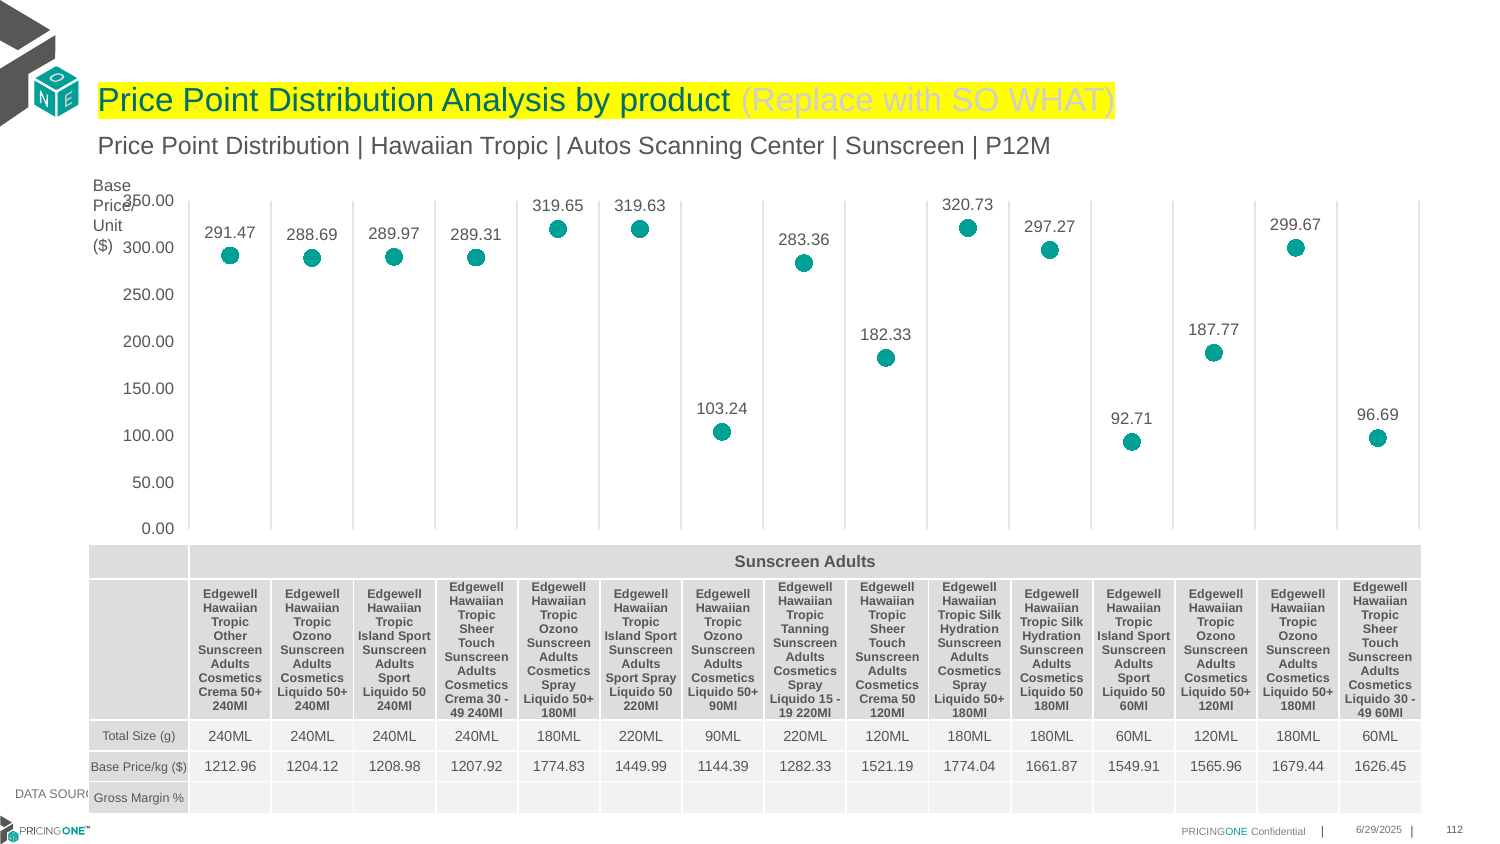

# Price Point Distribution Analysis by product (Replace with SO WHAT)
Price Point Distribution | Hawaiian Tropic | Autos Scanning Center | Sunscreen | P12M
Base Price/Unit ($)

### Chart

| Category | Base Price/Unit |
|---|---|
| Edgewell Hawaiian Tropic Other Sunscreen Adults Cosmetics Crema 50+ 240Ml | 291.47 |
| Edgewell Hawaiian Tropic Ozono Sunscreen Adults Cosmetics Liquido 50+ 240Ml | 288.69 |
| Edgewell Hawaiian Tropic Island Sport Sunscreen Adults Sport Liquido 50 240Ml | 289.97 |
| Edgewell Hawaiian Tropic Sheer Touch Sunscreen Adults Cosmetics Crema 30 - 49 240Ml | 289.31 |
| Edgewell Hawaiian Tropic Ozono Sunscreen Adults Cosmetics Spray Liquido 50+ 180Ml | 319.65 |
| Edgewell Hawaiian Tropic Island Sport Sunscreen Adults Sport Spray Liquido 50 220Ml | 319.63 |
| Edgewell Hawaiian Tropic Ozono Sunscreen Adults Cosmetics Liquido 50+ 90Ml | 103.24 |
| Edgewell Hawaiian Tropic Tanning Sunscreen Adults Cosmetics Spray Liquido 15 - 19 220Ml | 283.36 |
| Edgewell Hawaiian Tropic Sheer Touch Sunscreen Adults Cosmetics Crema 50 120Ml | 182.33 |
| Edgewell Hawaiian Tropic Silk Hydration Sunscreen Adults Cosmetics Spray Liquido 50+ 180Ml | 320.73 |
| Edgewell Hawaiian Tropic Silk Hydration Sunscreen Adults Cosmetics Liquido 50 180Ml | 297.27 |
| Edgewell Hawaiian Tropic Island Sport Sunscreen Adults Sport Liquido 50 60Ml | 92.71 |
| Edgewell Hawaiian Tropic Ozono Sunscreen Adults Cosmetics Liquido 50+ 120Ml | 187.77 |
| Edgewell Hawaiian Tropic Ozono Sunscreen Adults Cosmetics Liquido 50+ 180Ml | 299.67 |
| Edgewell Hawaiian Tropic Sheer Touch Sunscreen Adults Cosmetics Liquido 30 - 49 60Ml | 96.69 |
|  | Sunscreen Adults | Sunscreen Adults | Sunscreen Adults | Sunscreen Adults | Sunscreen Adults | Sunscreen Adults | Sunscreen Adults | Sunscreen Adults | Sunscreen Adults | Sunscreen Adults | Sunscreen Adults | Sunscreen Adults | Sunscreen Adults | Sunscreen Adults | Sunscreen Adults |
| --- | --- | --- | --- | --- | --- | --- | --- | --- | --- | --- | --- | --- | --- | --- | --- |
|  | Edgewell Hawaiian Tropic Other Sunscreen Adults Cosmetics Crema 50+ 240Ml | Edgewell Hawaiian Tropic Ozono Sunscreen Adults Cosmetics Liquido 50+ 240Ml | Edgewell Hawaiian Tropic Island Sport Sunscreen Adults Sport Liquido 50 240Ml | Edgewell Hawaiian Tropic Sheer Touch Sunscreen Adults Cosmetics Crema 30 - 49 240Ml | Edgewell Hawaiian Tropic Ozono Sunscreen Adults Cosmetics Spray Liquido 50+ 180Ml | Edgewell Hawaiian Tropic Island Sport Sunscreen Adults Sport Spray Liquido 50 220Ml | Edgewell Hawaiian Tropic Ozono Sunscreen Adults Cosmetics Liquido 50+ 90Ml | Edgewell Hawaiian Tropic Tanning Sunscreen Adults Cosmetics Spray Liquido 15 - 19 220Ml | Edgewell Hawaiian Tropic Sheer Touch Sunscreen Adults Cosmetics Crema 50 120Ml | Edgewell Hawaiian Tropic Silk Hydration Sunscreen Adults Cosmetics Spray Liquido 50+ 180Ml | Edgewell Hawaiian Tropic Silk Hydration Sunscreen Adults Cosmetics Liquido 50 180Ml | Edgewell Hawaiian Tropic Island Sport Sunscreen Adults Sport Liquido 50 60Ml | Edgewell Hawaiian Tropic Ozono Sunscreen Adults Cosmetics Liquido 50+ 120Ml | Edgewell Hawaiian Tropic Ozono Sunscreen Adults Cosmetics Liquido 50+ 180Ml | Edgewell Hawaiian Tropic Sheer Touch Sunscreen Adults Cosmetics Liquido 30 - 49 60Ml |
| Total Size (g) | 240ML | 240ML | 240ML | 240ML | 180ML | 220ML | 90ML | 220ML | 120ML | 180ML | 180ML | 60ML | 120ML | 180ML | 60ML |
| Base Price/kg ($) | 1212.96 | 1204.12 | 1208.98 | 1207.92 | 1774.83 | 1449.99 | 1144.39 | 1282.33 | 1521.19 | 1774.04 | 1661.87 | 1549.91 | 1565.96 | 1679.44 | 1626.45 |
| Gross Margin % |  |  |  |  |  |  |  |  |  |  |  |  |  |  |  |
DATA SOURCE: Trade Panel/Retailer Data | April  2025
6/29/2025
112